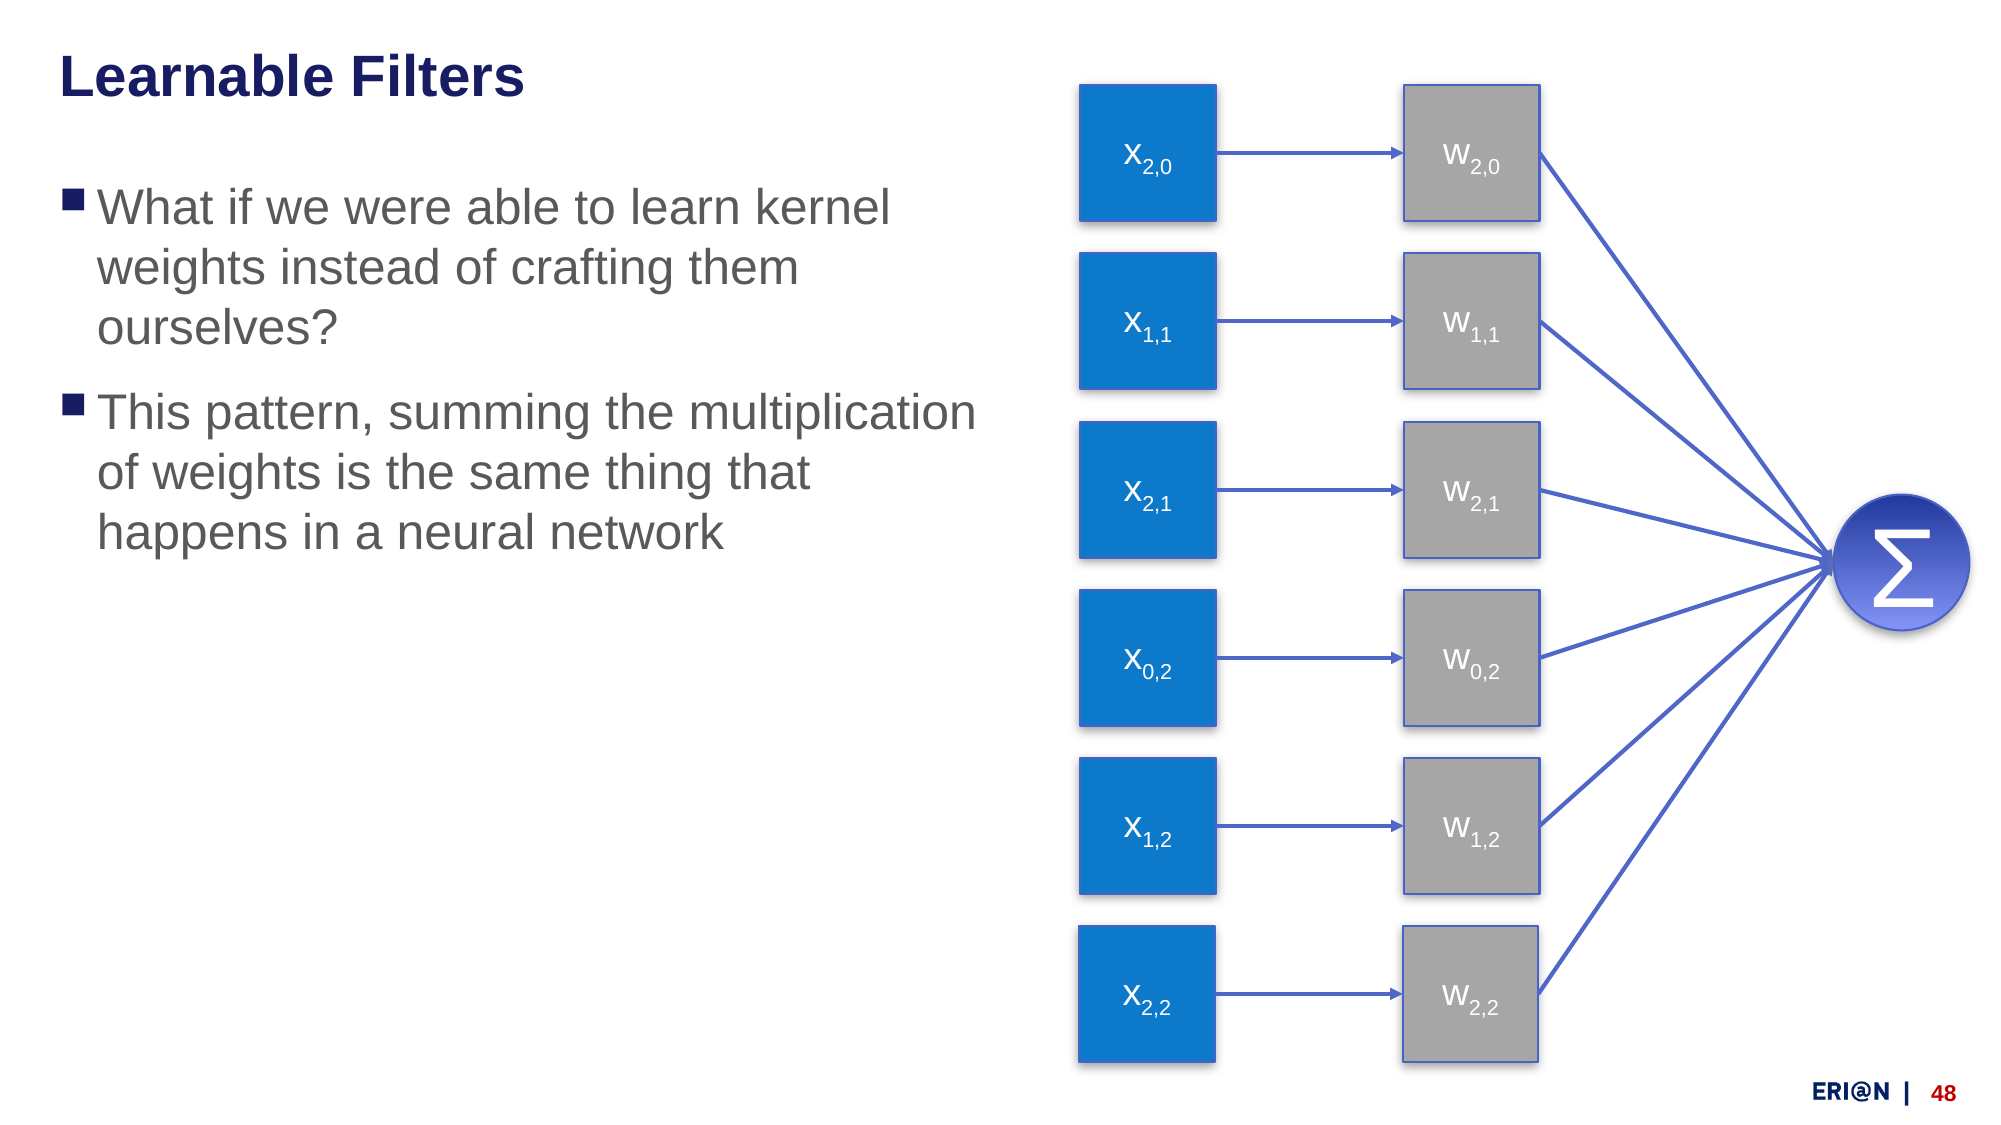

w1,0
w0,1
w0,0
# Learnable Filters
x2,0
w2,0
What if we were able to learn kernel weights instead of crafting them ourselves?
This pattern, summing the multiplication of weights is the same thing that happens in a neural network
x1,1
w1,1
x2,1
w2,1
Σ
x0,2
w0,2
x1,2
w1,2
x2,2
w2,2